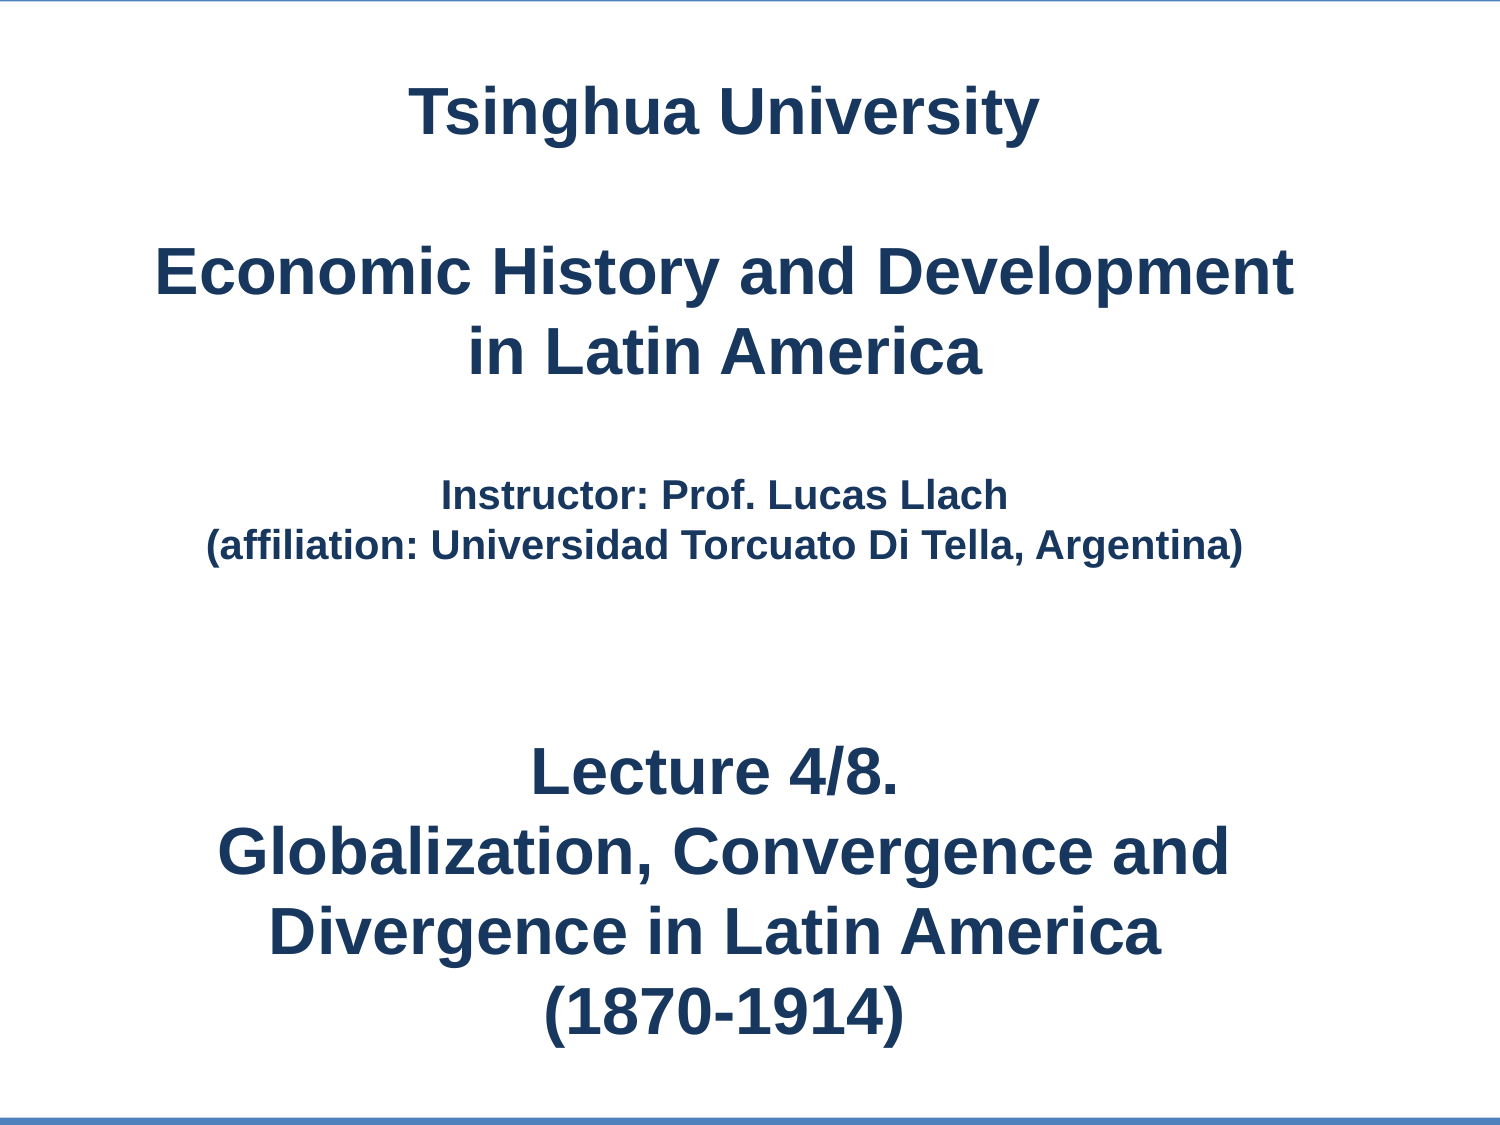

# Tsinghua University Economic History and Development in Latin America Instructor: Prof. Lucas Llach (affiliation: Universidad Torcuato Di Tella, Argentina) Lecture 4/8. Globalization, Convergence and Divergence in Latin America (1870-1914)